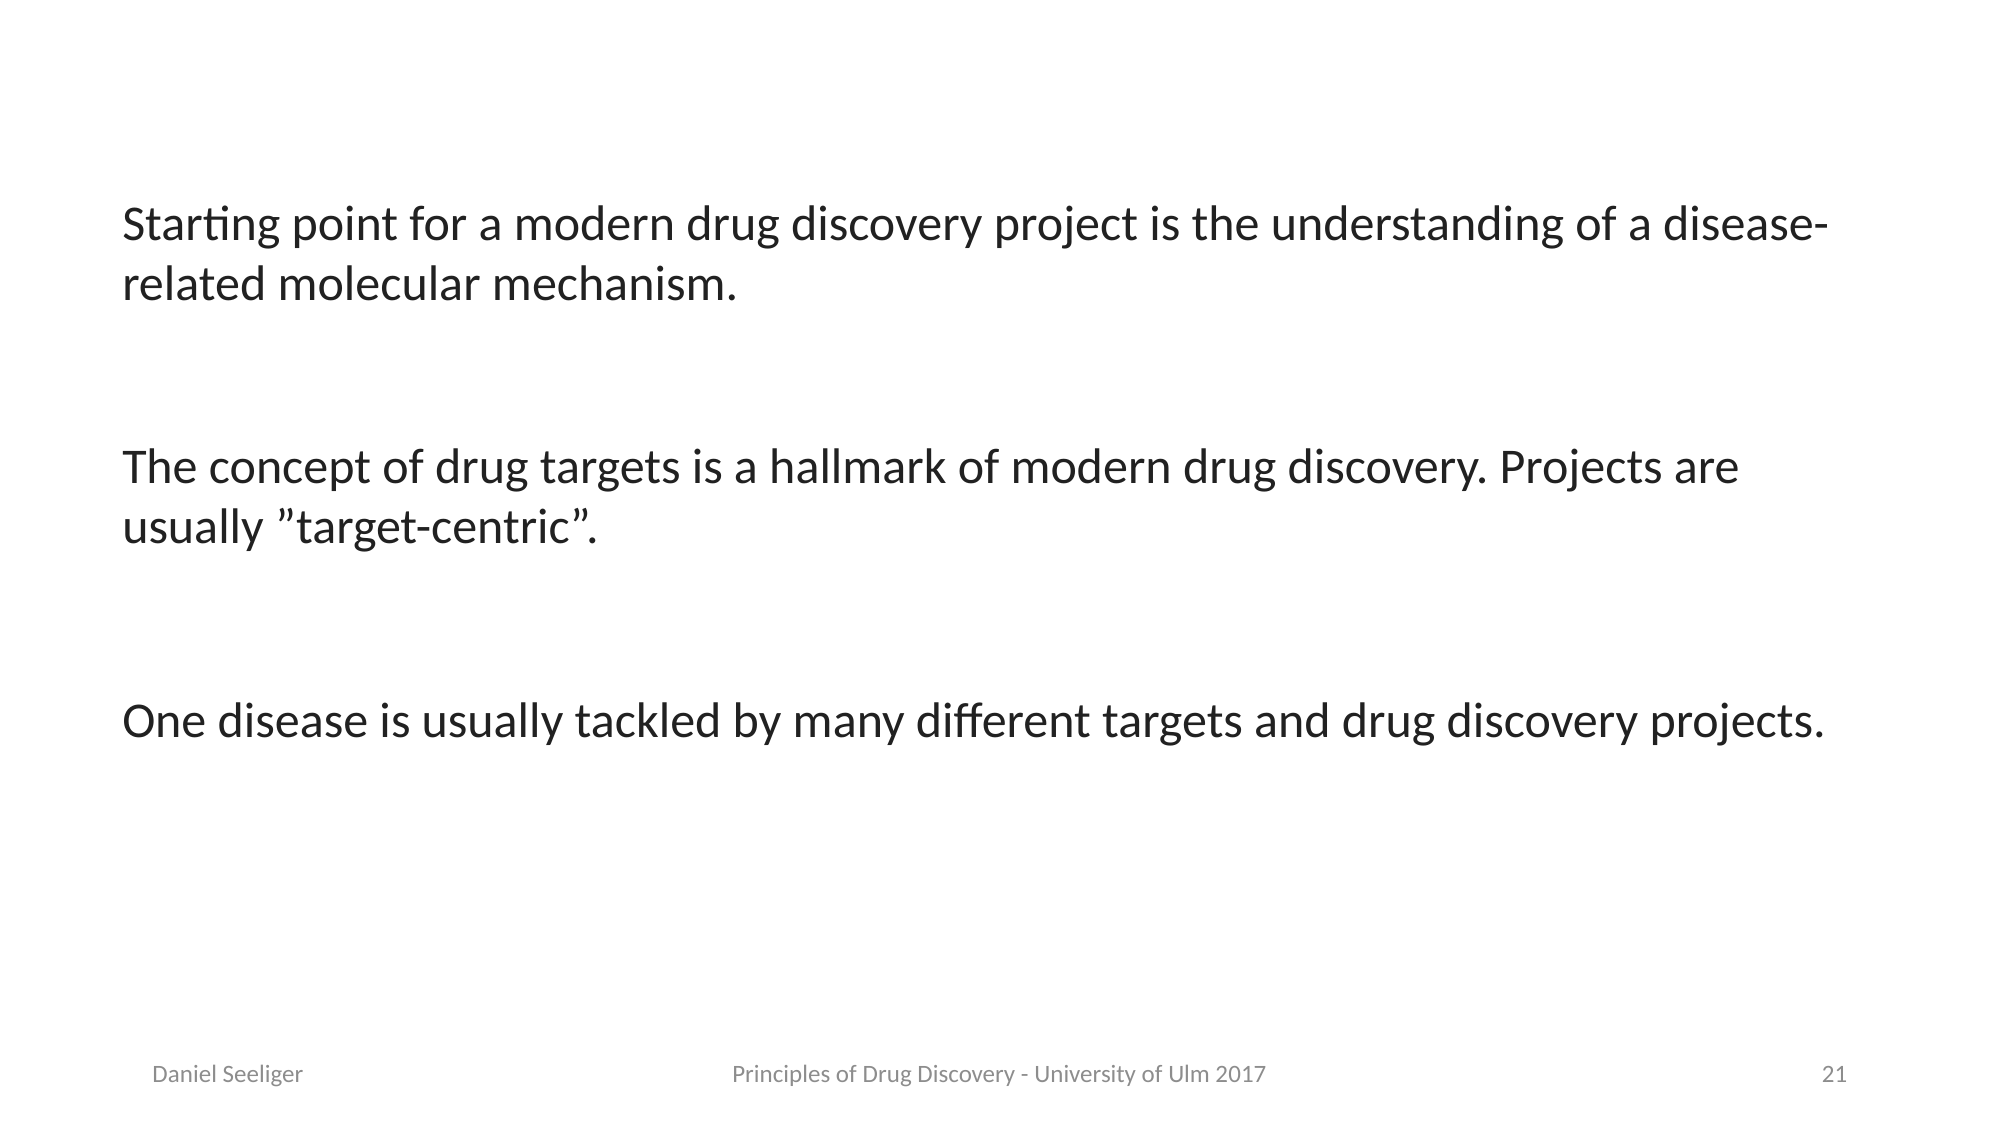

Starting point for a modern drug discovery project is the understanding of a disease-related molecular mechanism.
The concept of drug targets is a hallmark of modern drug discovery. Projects are usually ”target-centric”.
One disease is usually tackled by many different targets and drug discovery projects.
Daniel Seeliger
Principles of Drug Discovery - University of Ulm 2017
21